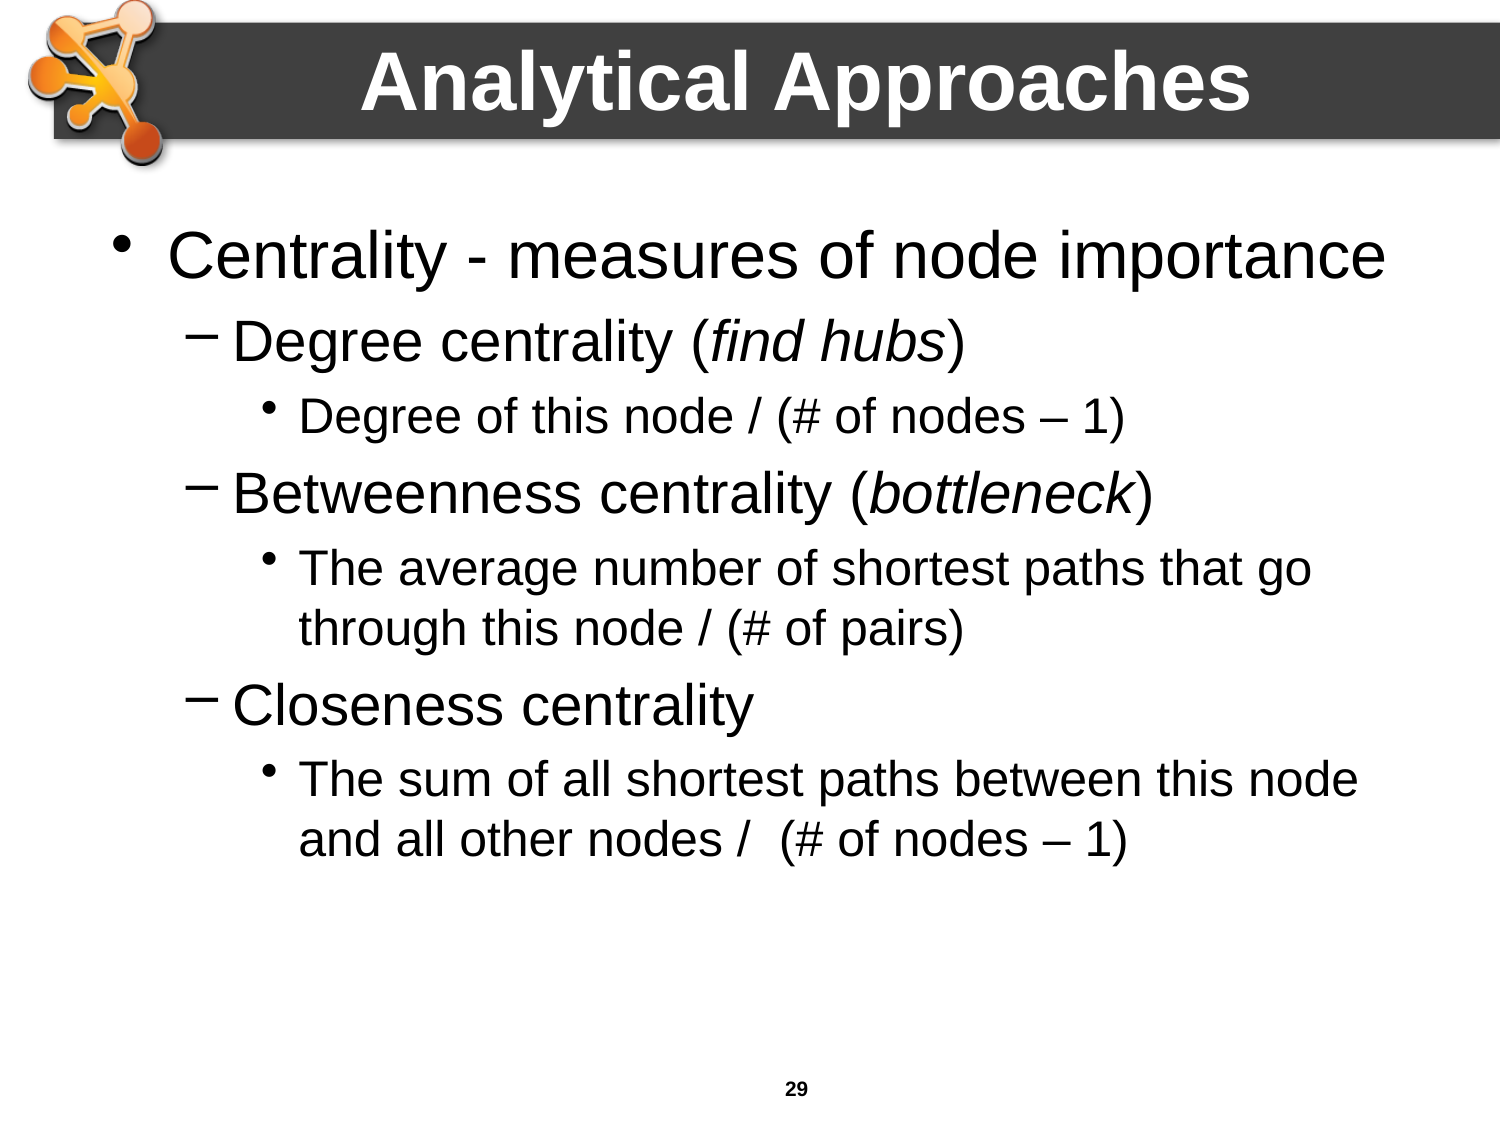

Analytical Approaches
Centrality - measures of node importance
Degree centrality (find hubs)
Degree of this node / (# of nodes – 1)
Betweenness centrality (bottleneck)
The average number of shortest paths that go through this node / (# of pairs)
Closeness centrality
The sum of all shortest paths between this node and all other nodes /  (# of nodes – 1)